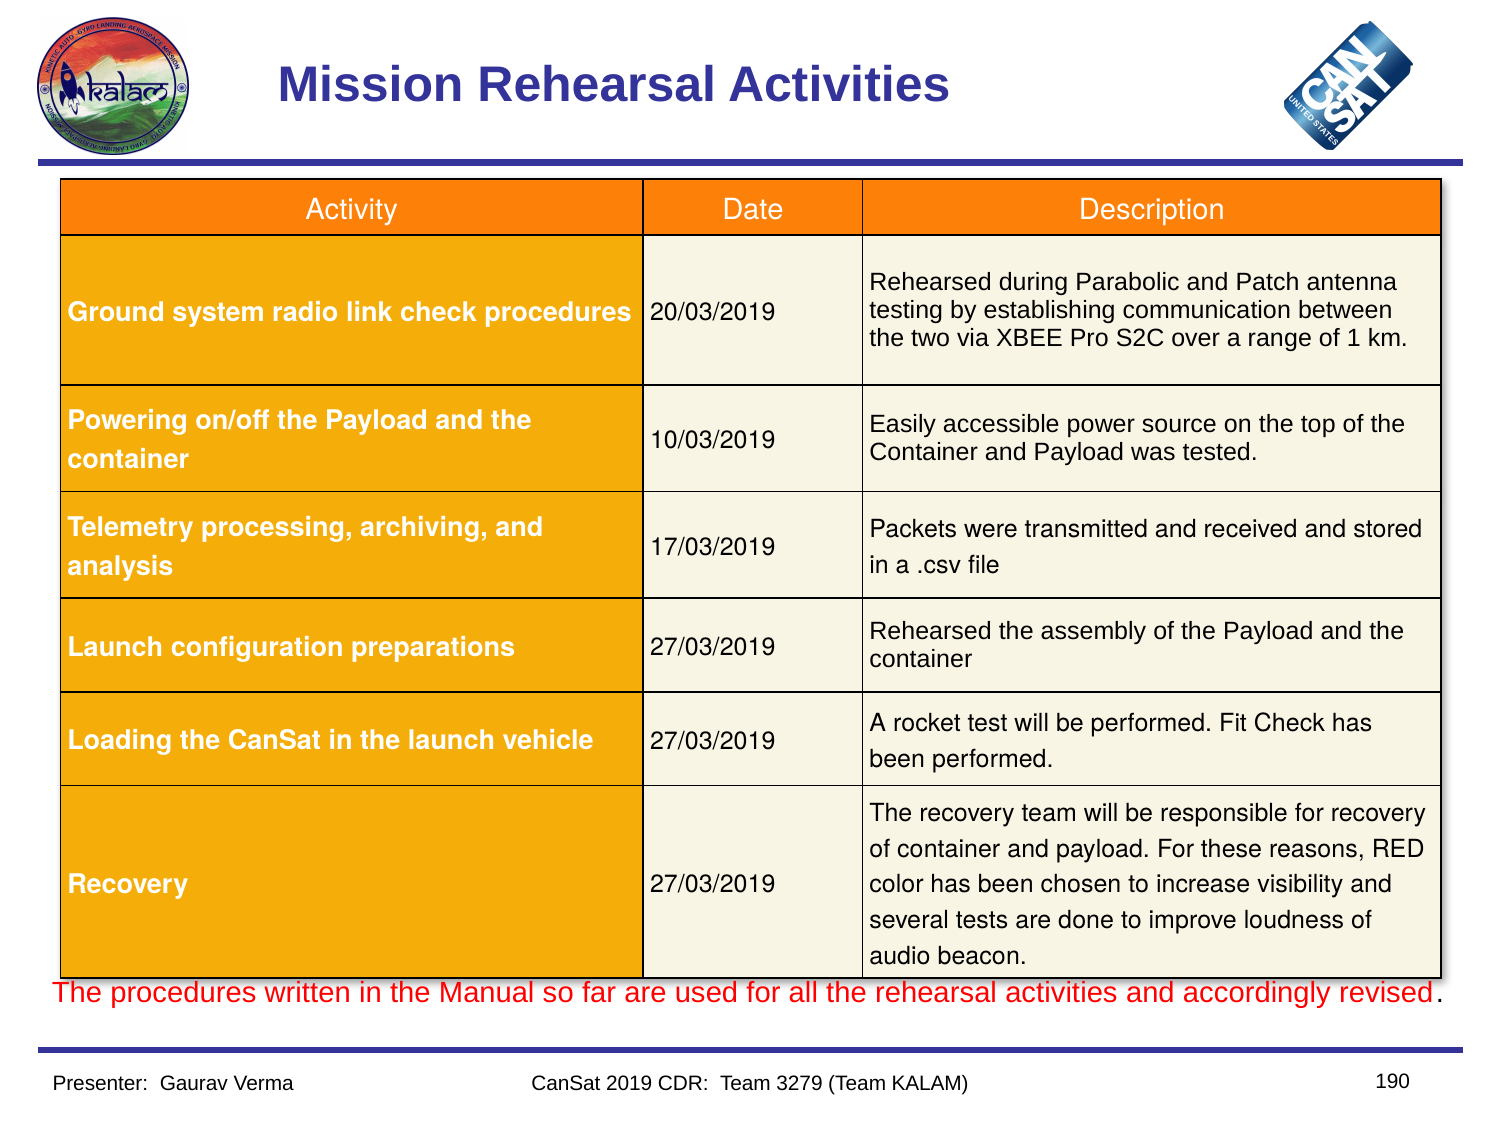

# Mission Rehearsal Activities
| Activity | Date | Description |
| --- | --- | --- |
| Ground system radio link check procedures | 20/03/2019 | Rehearsed during Parabolic and Patch antenna testing by establishing communication between the two via XBEE Pro S2C over a range of 1 km. |
| Powering on/off the Payload and the container | 10/03/2019 | Easily accessible power source on the top of the Container and Payload was tested. |
| Telemetry processing, archiving, and analysis | 17/03/2019 | Packets were transmitted and received and stored in a .csv file |
| Launch configuration preparations | 27/03/2019 | Rehearsed the assembly of the Payload and the container |
| Loading the CanSat in the launch vehicle | 27/03/2019 | A rocket test will be performed. Fit Check has been performed. |
| Recovery | 27/03/2019 | The recovery team will be responsible for recovery of container and payload. For these reasons, RED color has been chosen to increase visibility and several tests are done to improve loudness of audio beacon. |
The procedures written in the Manual so far are used for all the rehearsal activities and accordingly revised.
190
Presenter:  Gaurav Verma
CanSat 2019 CDR:  Team 3279 (Team KALAM)